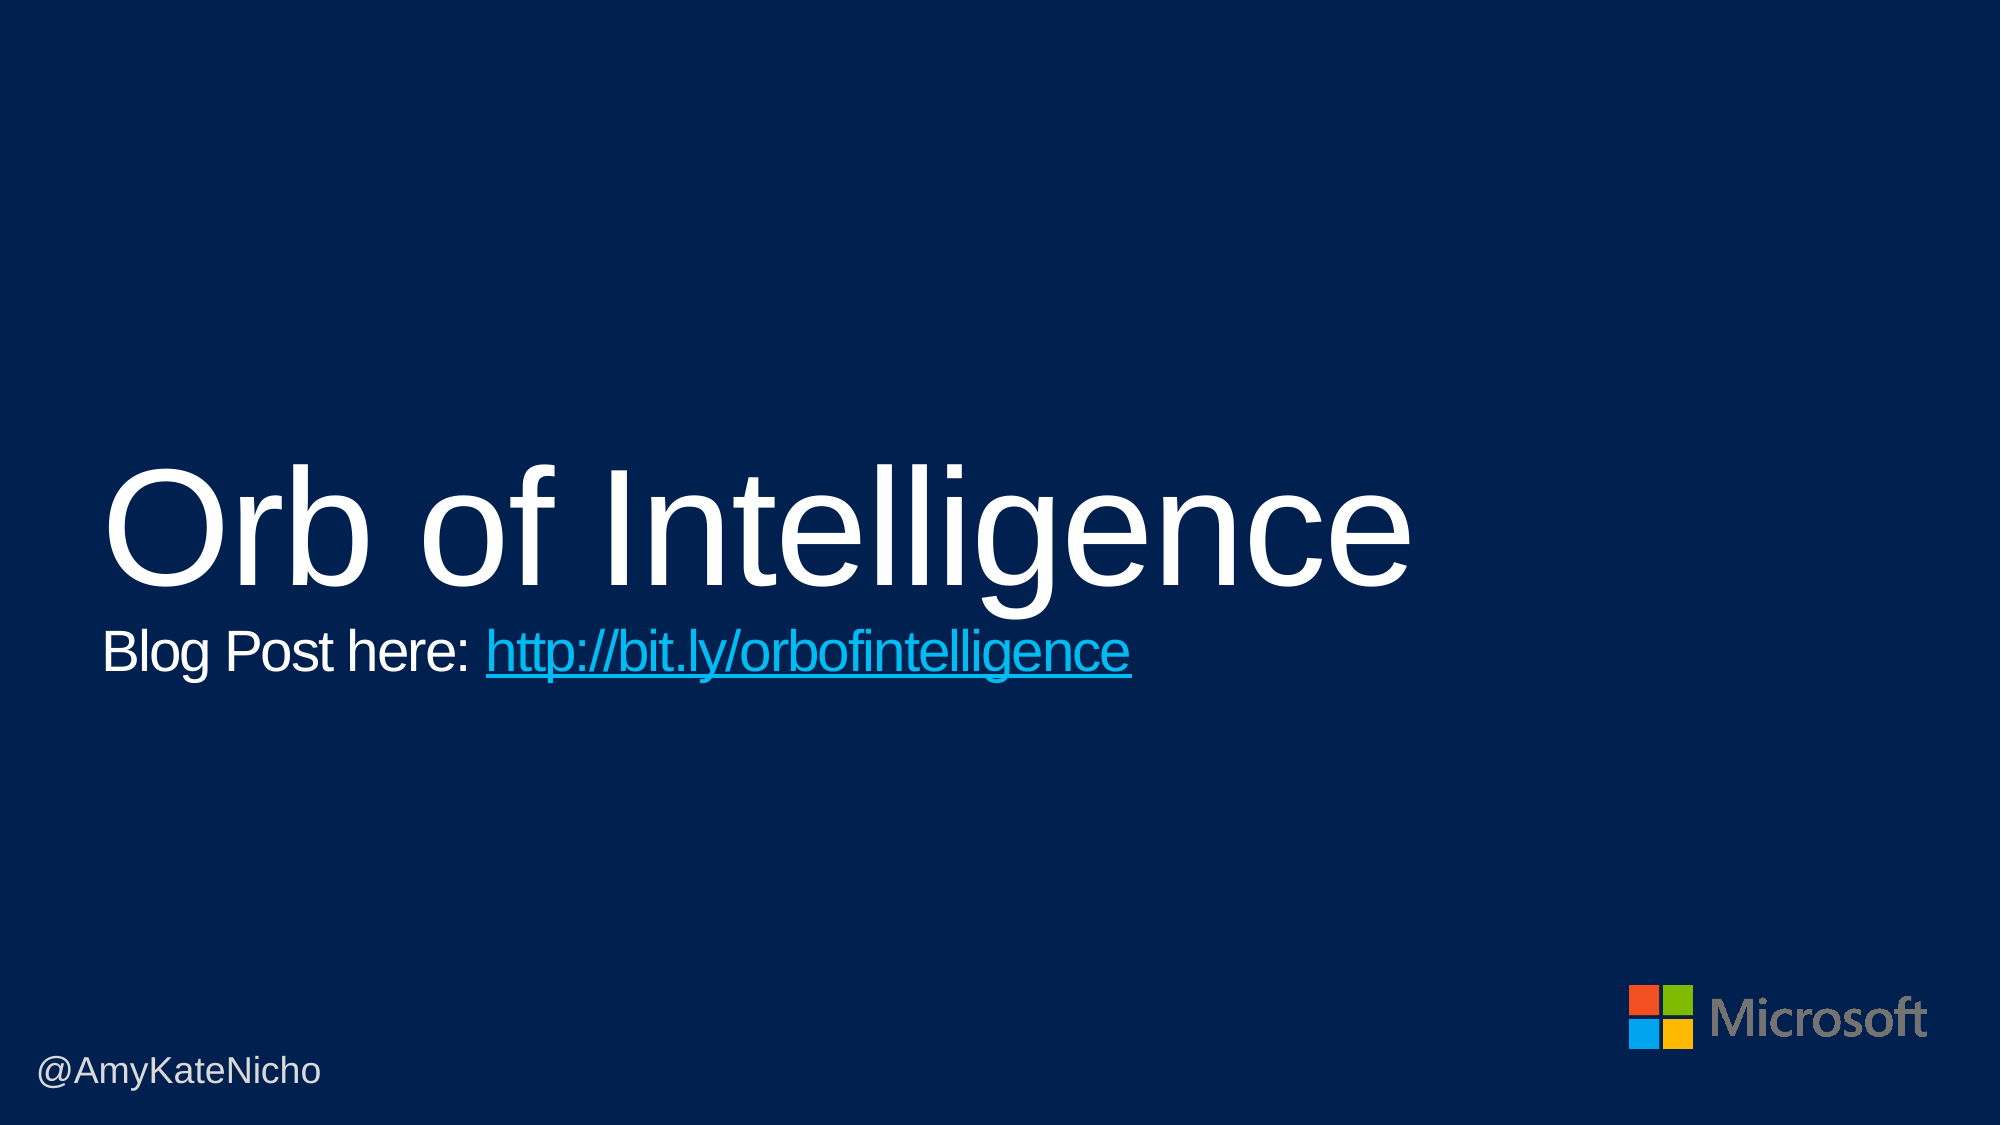

# Orb of Intelligence Blog Post here: http://bit.ly/orbofintelligence
@AmyKateNicho